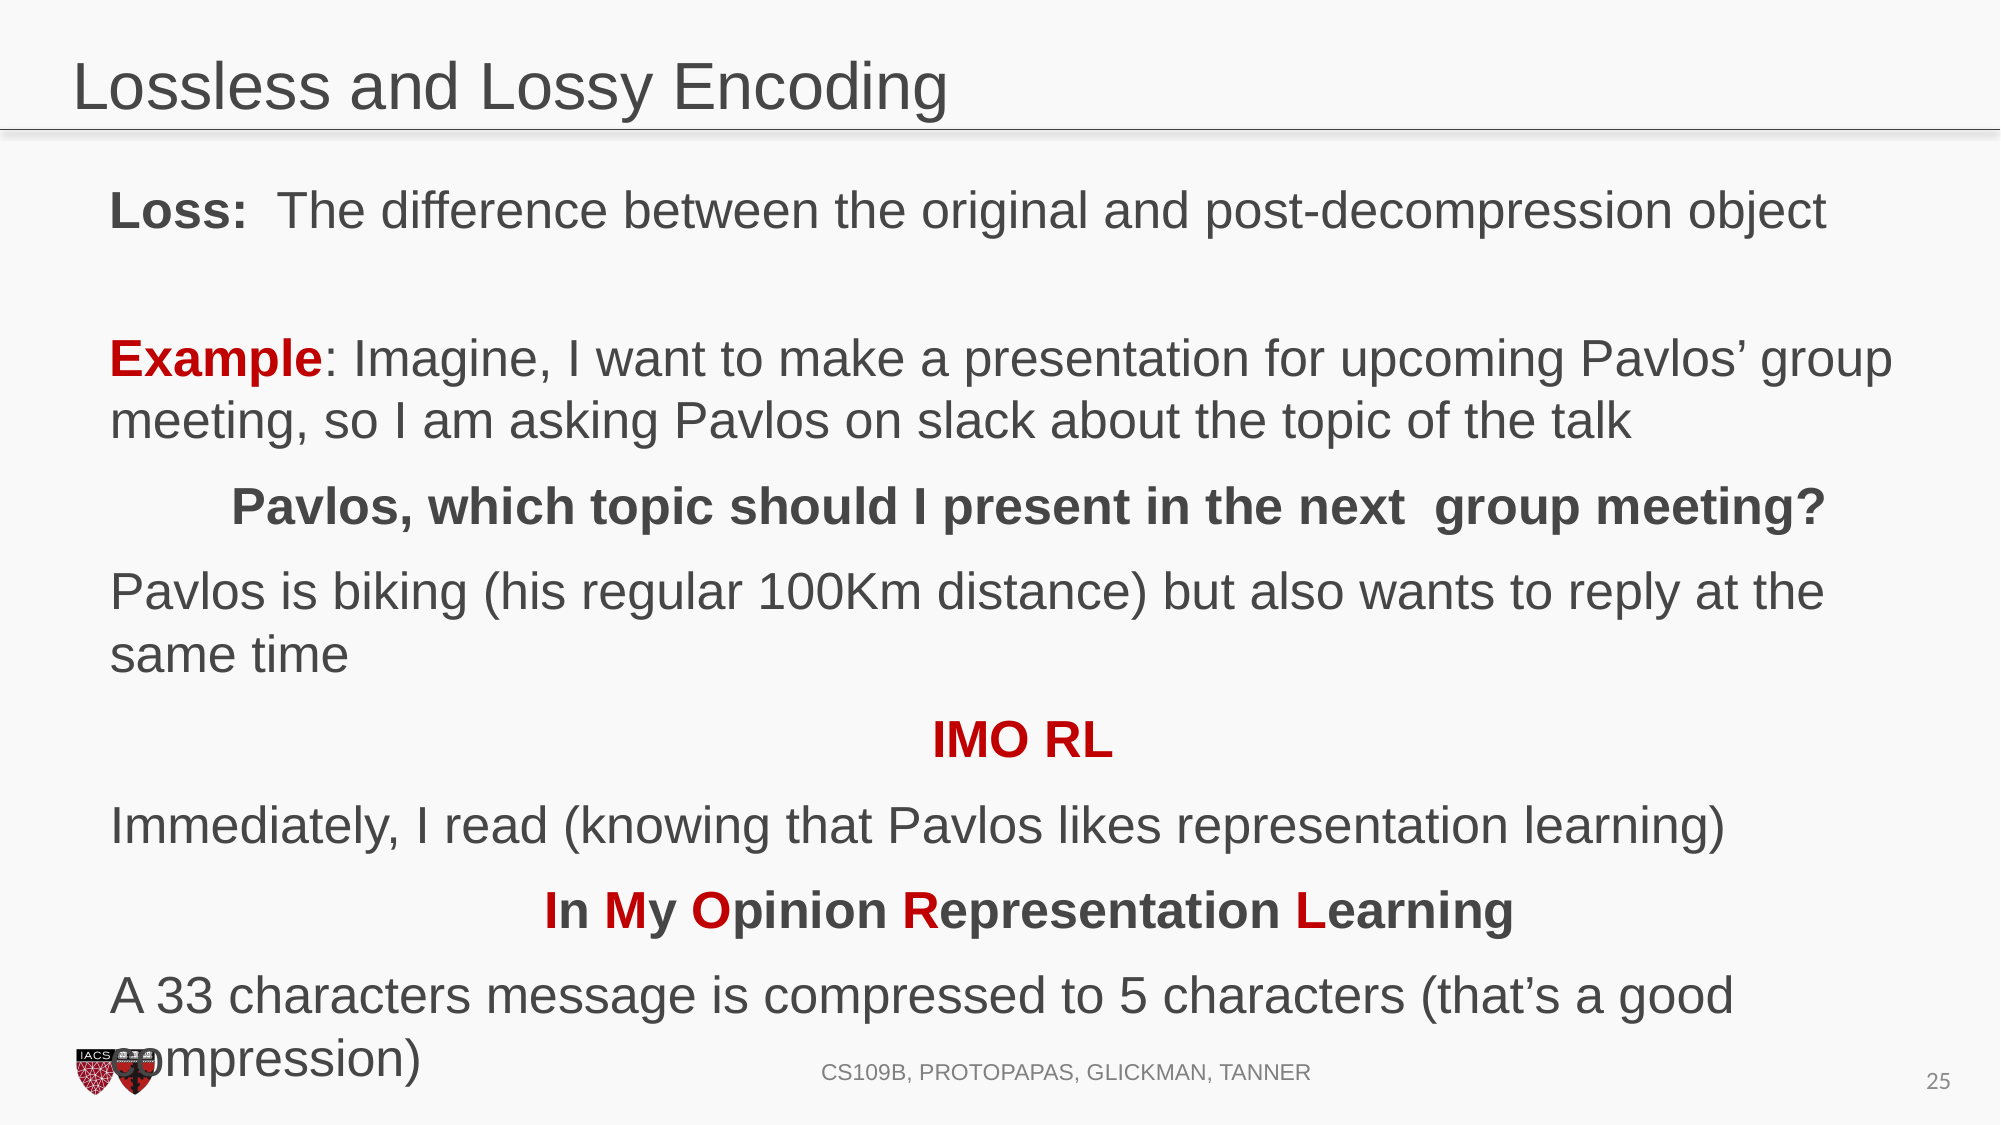

# Lossless and Lossy Encoding
Loss:  The difference between the original and post-decompression object
Example: Imagine, I want to make a presentation for upcoming Pavlos’ group meeting, so I am asking Pavlos on slack about the topic of the talk
Pavlos, which topic should I present in the next  group meeting?
Pavlos is biking (his regular 100Km distance) but also wants to reply at the same time
IMO RL
Immediately, I read (knowing that Pavlos likes representation learning)
In My Opinion Representation Learning
A 33 characters message is compressed to 5 characters (that’s a good compression)
25